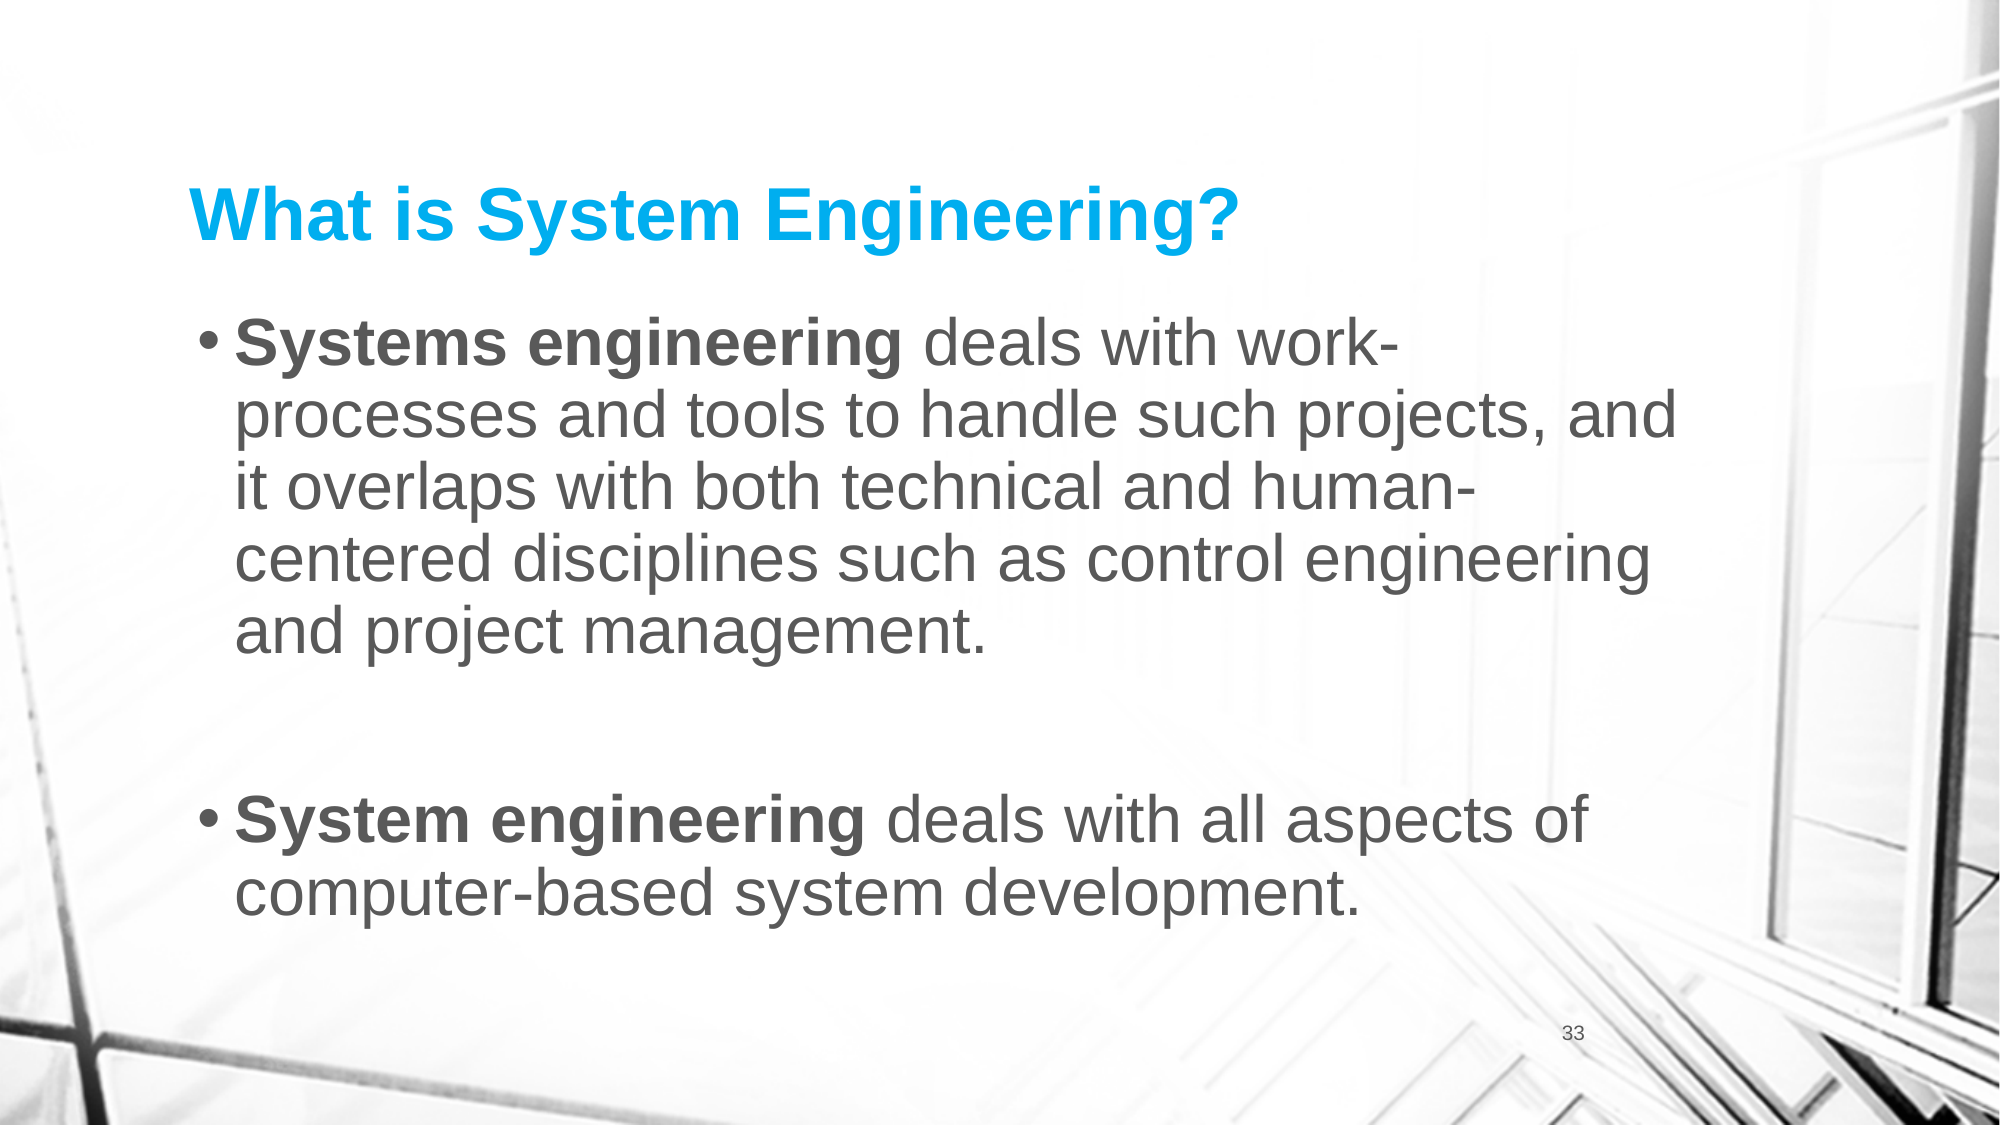

# What is System Engineering?
Systems engineering deals with work-processes and tools to handle such projects, and it overlaps with both technical and human-centered disciplines such as control engineering and project management.
System engineering deals with all aspects of computer-based system development.
33